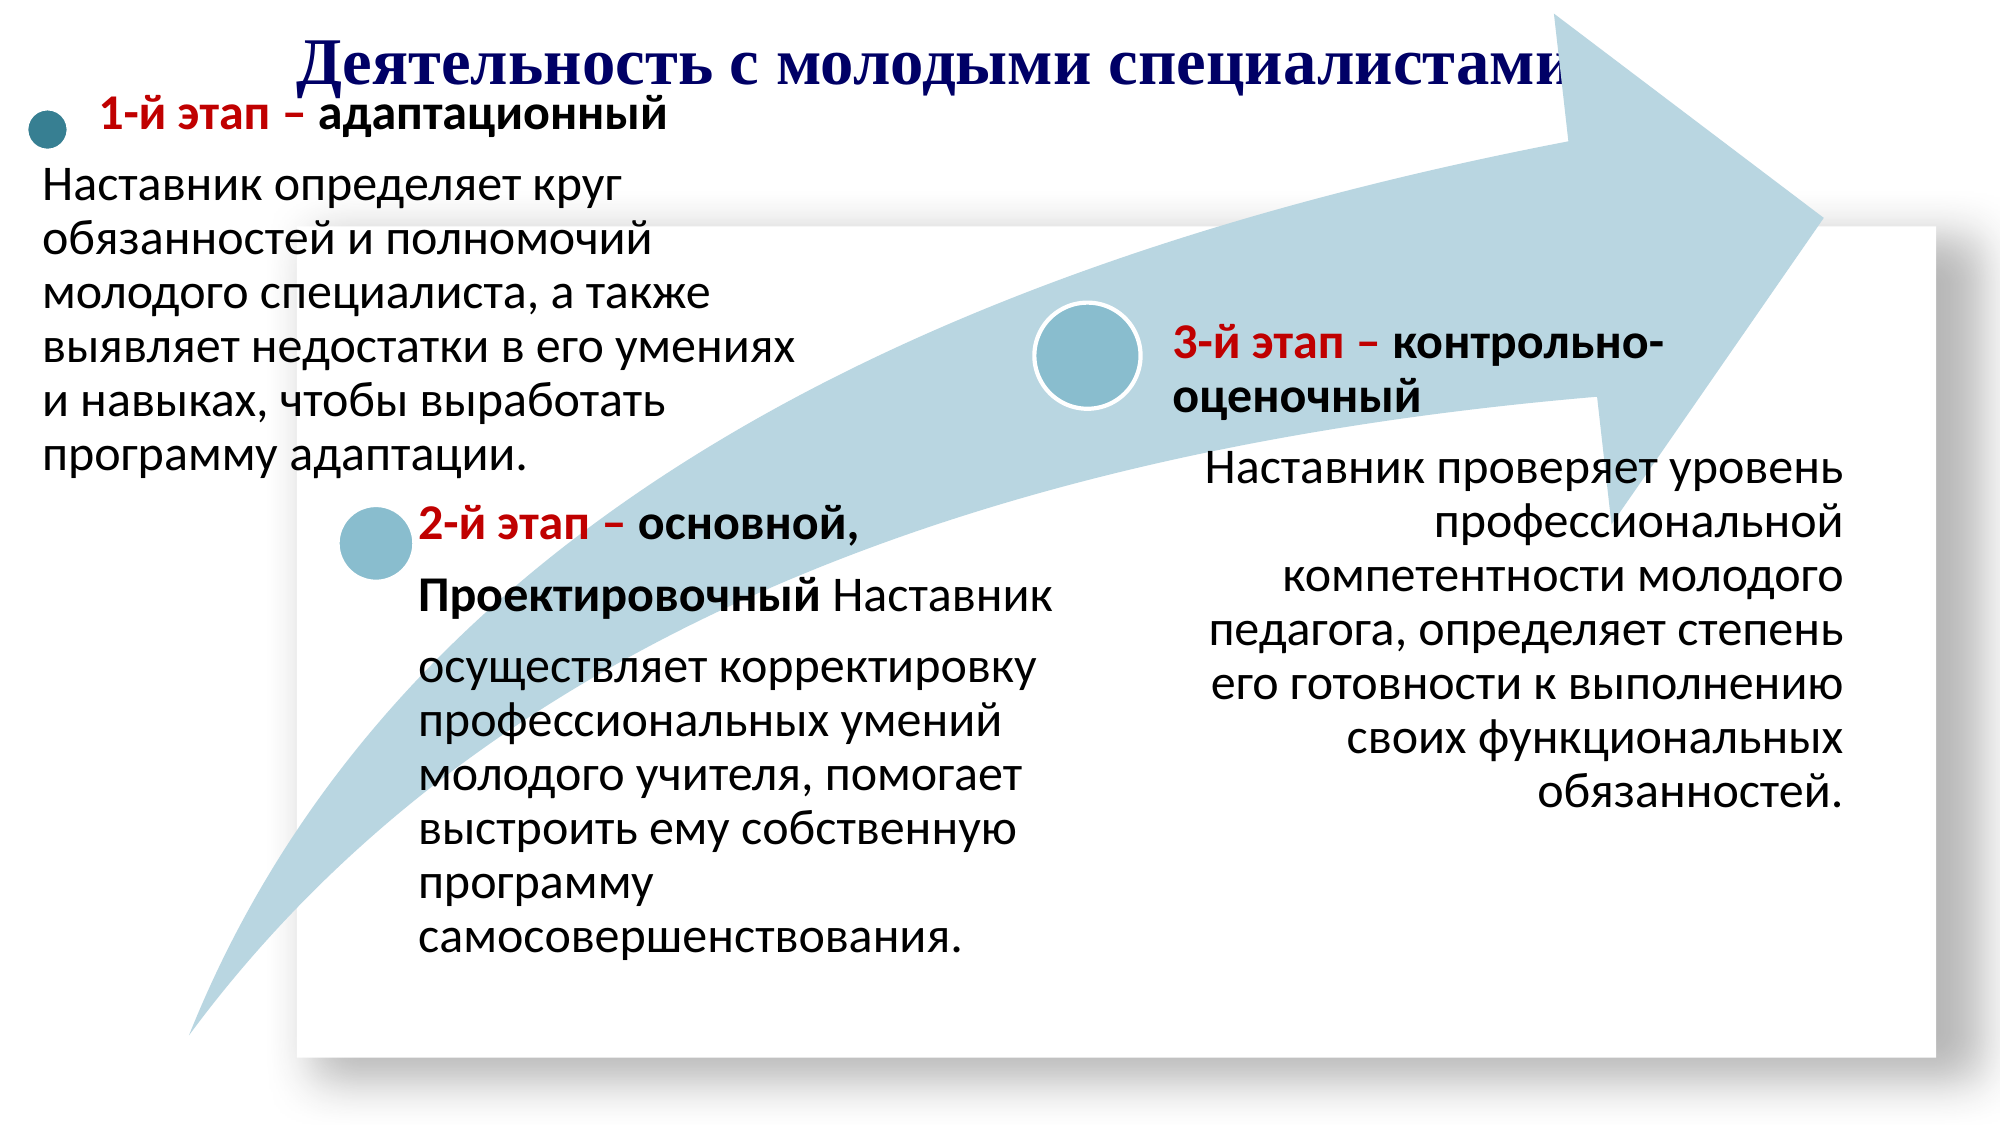

# Деятельность с молодыми специалистами
     1-й этап – адаптационный
Наставник определяет круг обязанностей и полномочий молодого специалиста, а также выявляет недостатки в его умениях и навыках, чтобы выработать программу адаптации.
2-й этап – основной,
Проектировочный Наставник
осуществляет корректировку профессиональных умений молодого учителя, помогает выстроить ему собственную программу самосовершенствования.
3-й этап – контрольно-оценочный
Наставник проверяет уровень профессиональной компетентности молодого педагога, определяет степень его готовности к выполнению своих функциональных обязанностей.